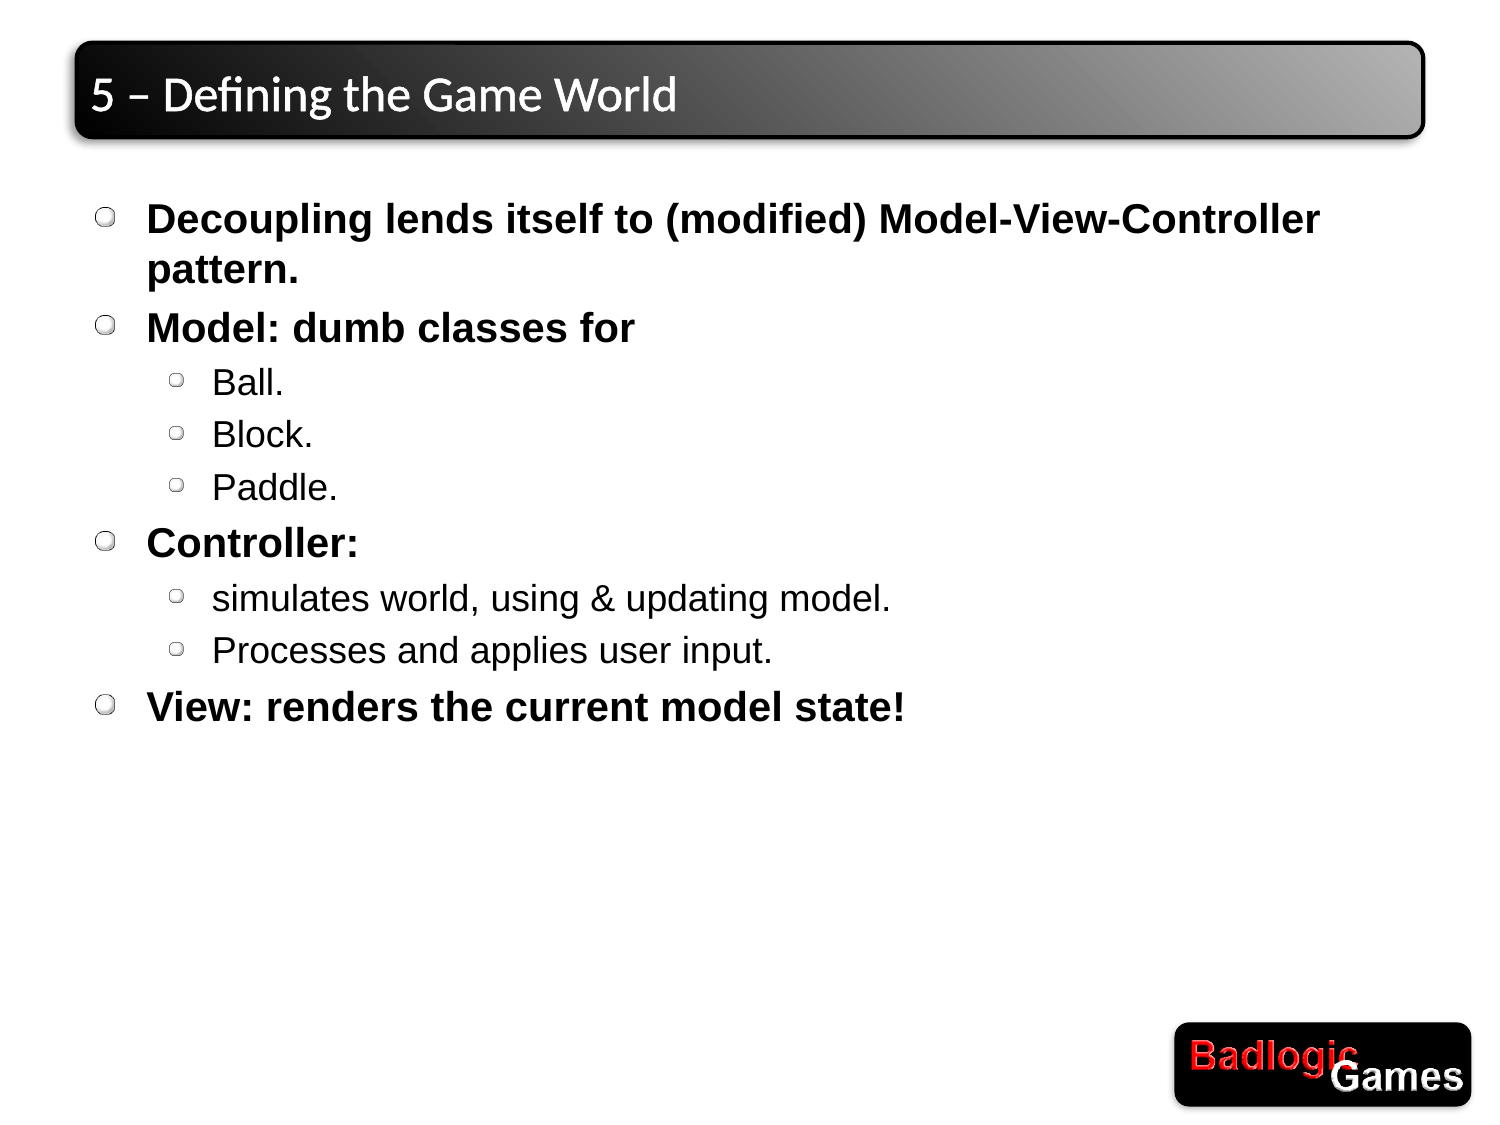

# 5 – Defining the Game World
Decoupling lends itself to (modified) Model-View-Controller pattern.
Model: dumb classes for
Ball.
Block.
Paddle.
Controller:
simulates world, using & updating model.
Processes and applies user input.
View: renders the current model state!